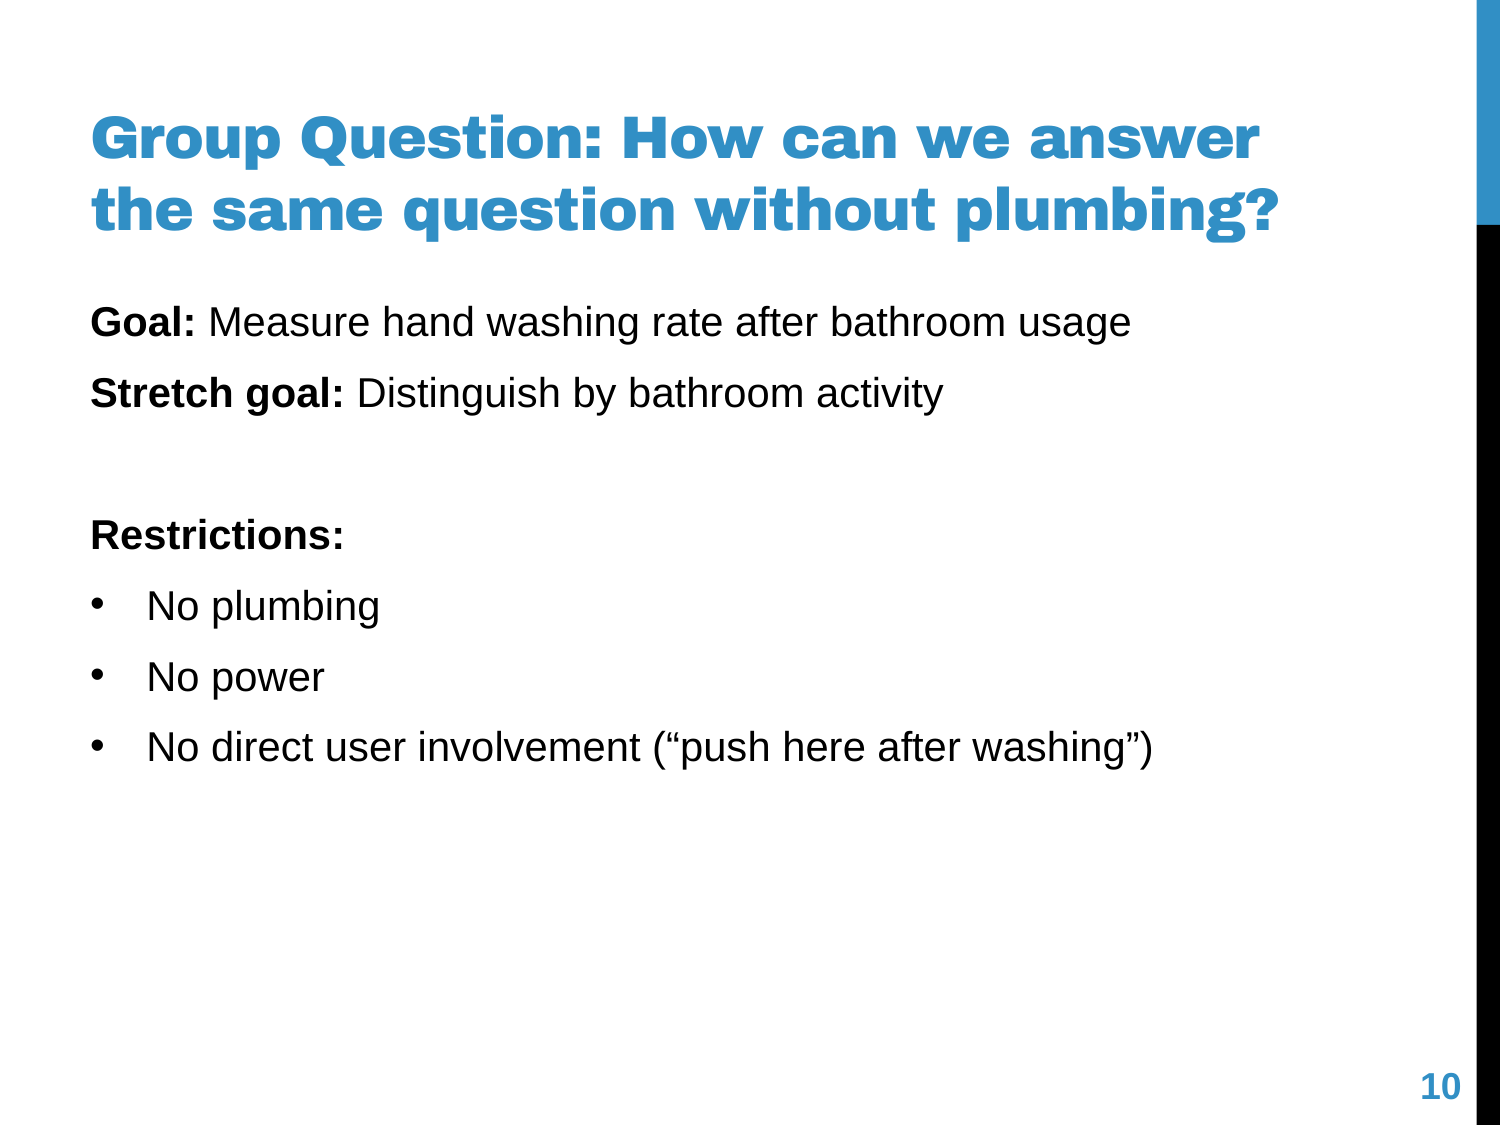

# Group Question: How can we answer the same question without plumbing?
Goal: Measure hand washing rate after bathroom usage
Stretch goal: Distinguish by bathroom activity

Restrictions:
No plumbing
No power
No direct user involvement (“push here after washing”)
10